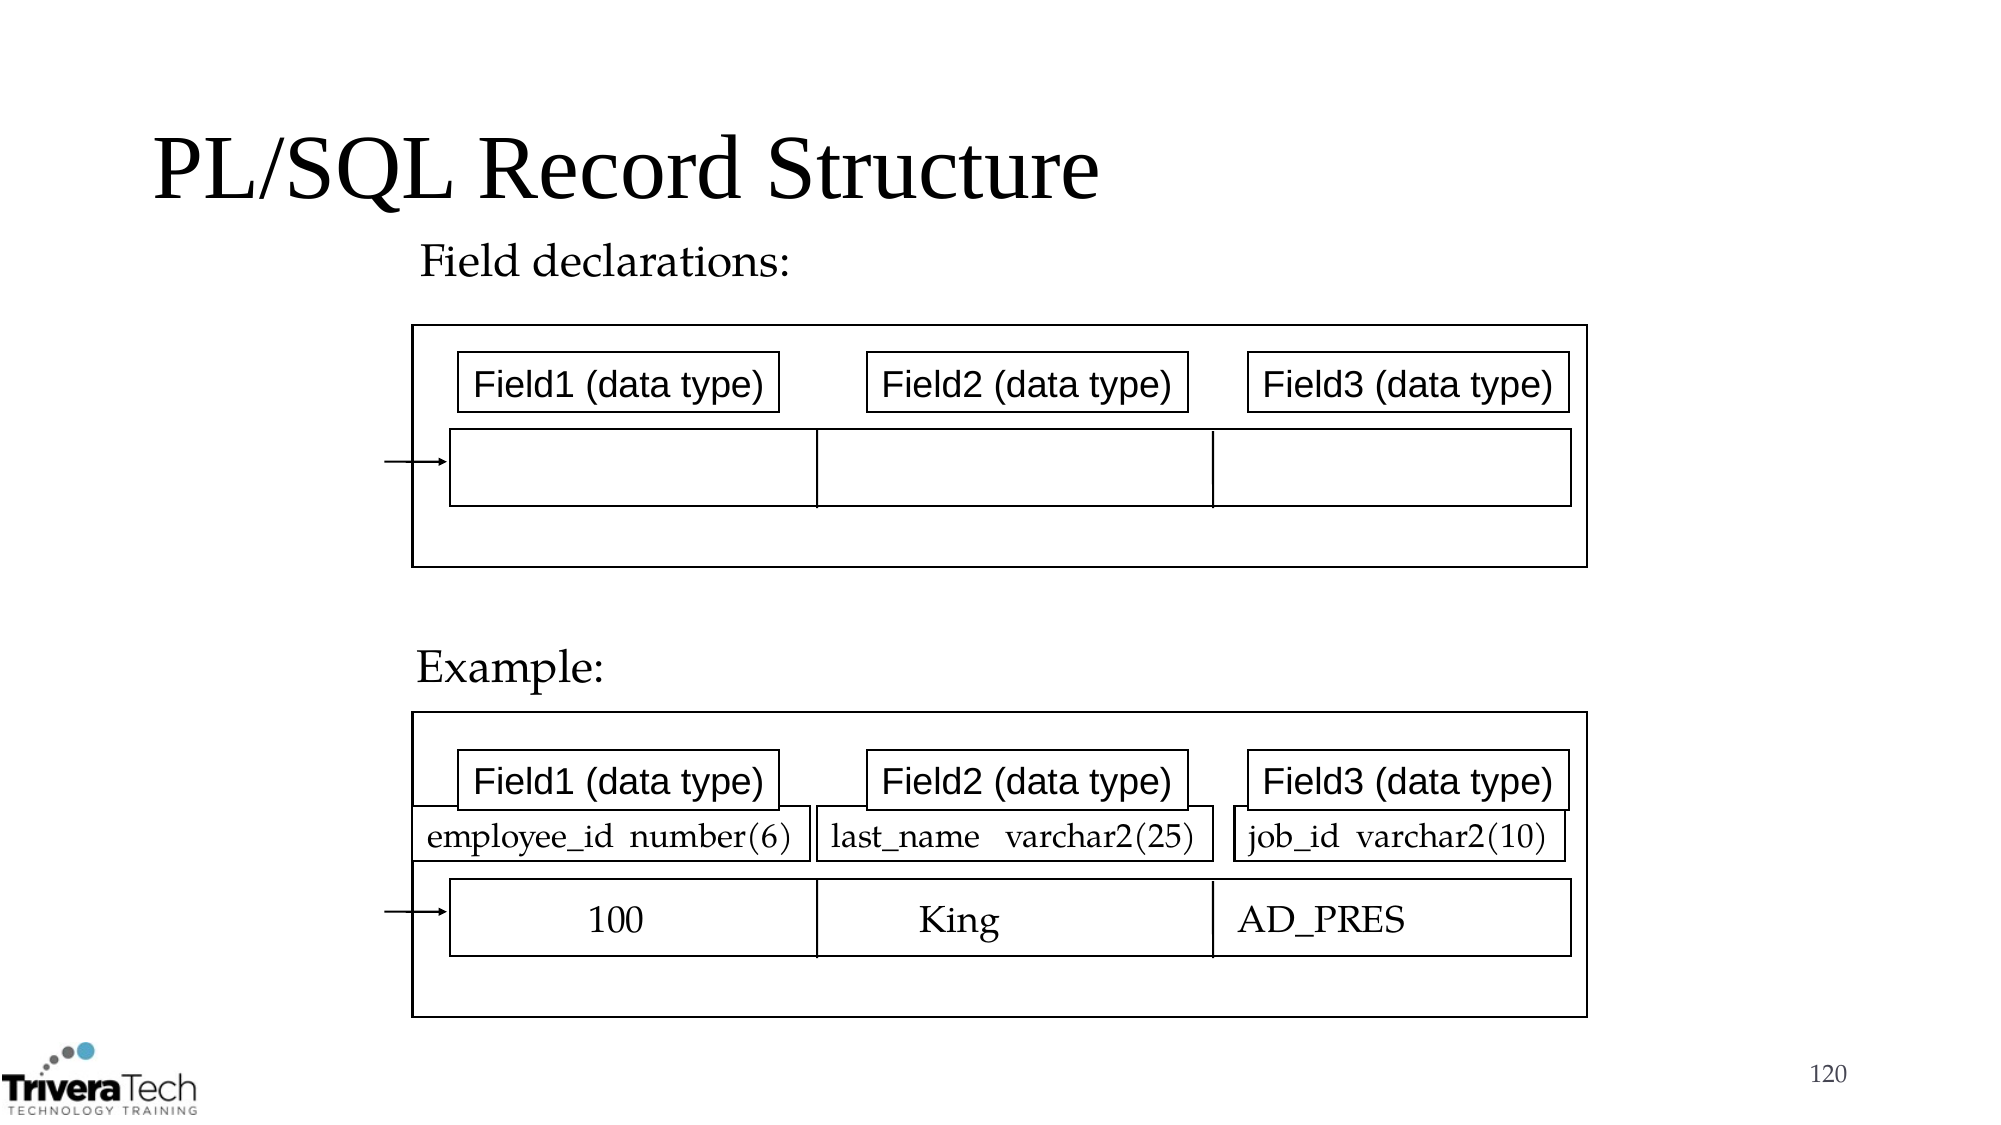

# PL/SQL Record Structure
Field declarations:

Field1 (data type)
Field2 (data type)
Field3 (data type)

Example:

Field1 (data type)
Field2 (data type)
Field3 (data type)
employee_id  number(6)
last_name   varchar2(25)
job_id  varchar2(10)
             100                             King                         AD_PRES

120